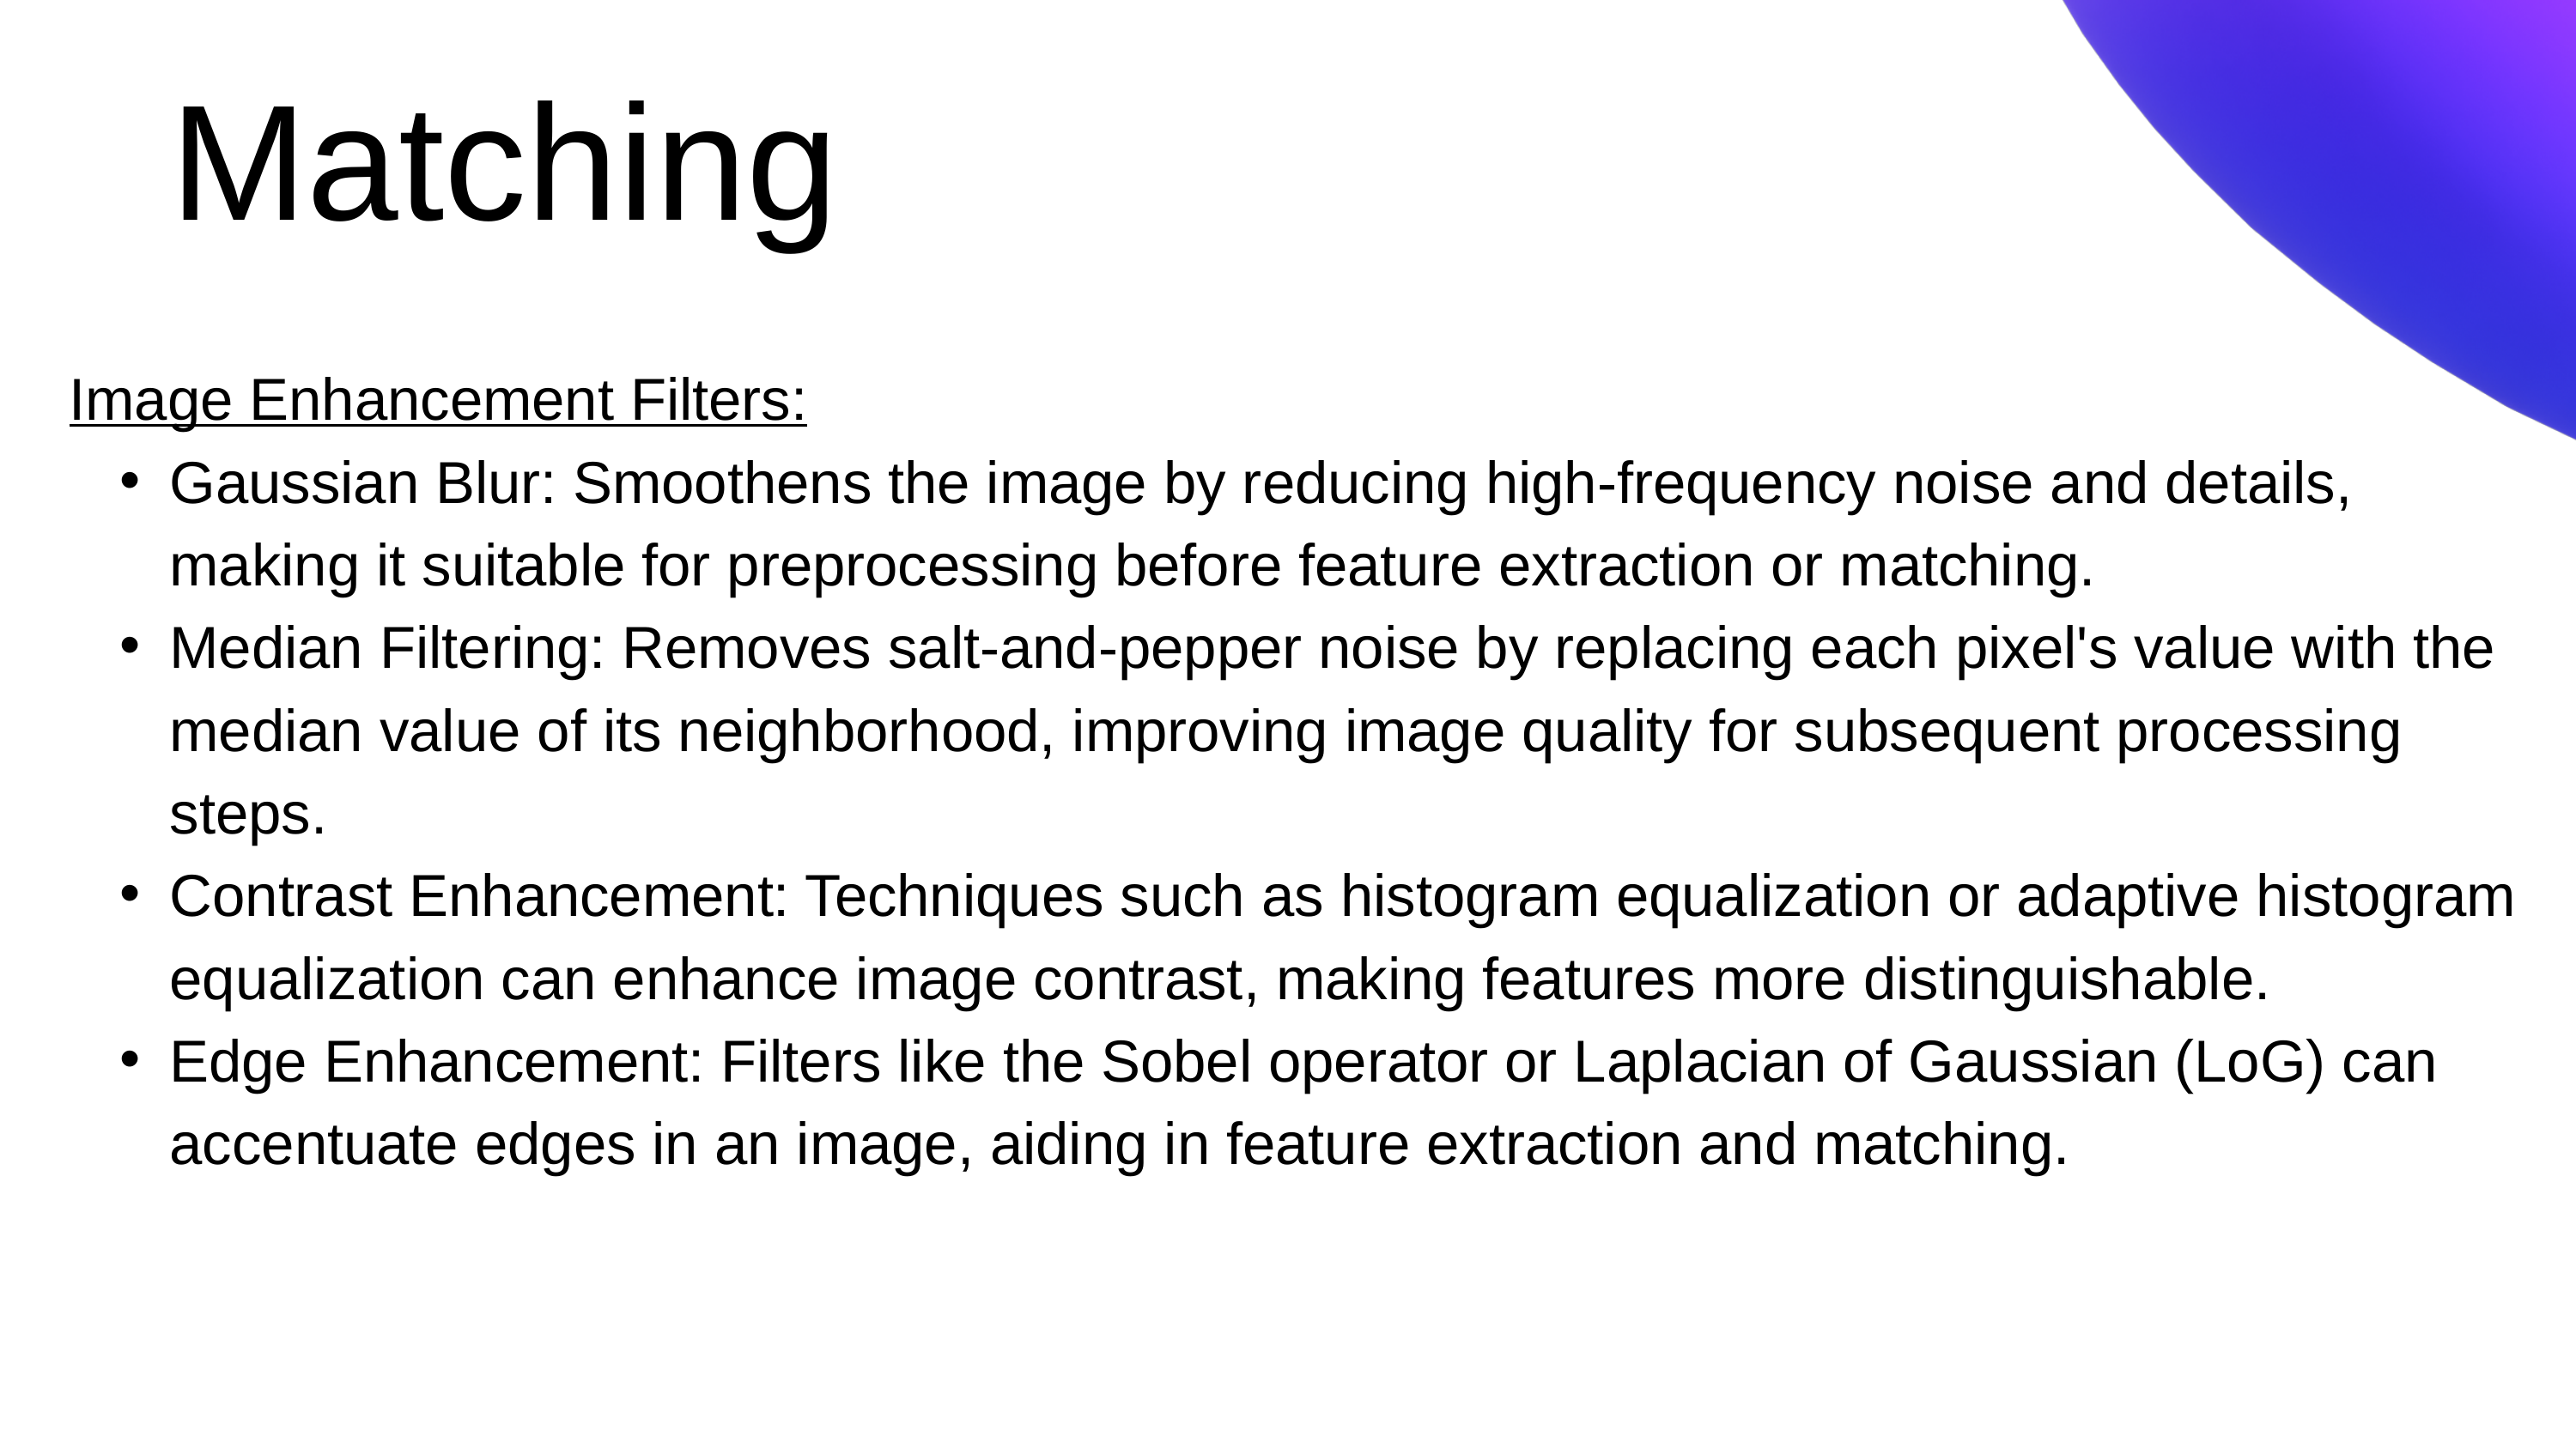

Matching
Image Enhancement Filters:
Gaussian Blur: Smoothens the image by reducing high-frequency noise and details, making it suitable for preprocessing before feature extraction or matching.
Median Filtering: Removes salt-and-pepper noise by replacing each pixel's value with the median value of its neighborhood, improving image quality for subsequent processing steps.
Contrast Enhancement: Techniques such as histogram equalization or adaptive histogram equalization can enhance image contrast, making features more distinguishable.
Edge Enhancement: Filters like the Sobel operator or Laplacian of Gaussian (LoG) can accentuate edges in an image, aiding in feature extraction and matching.